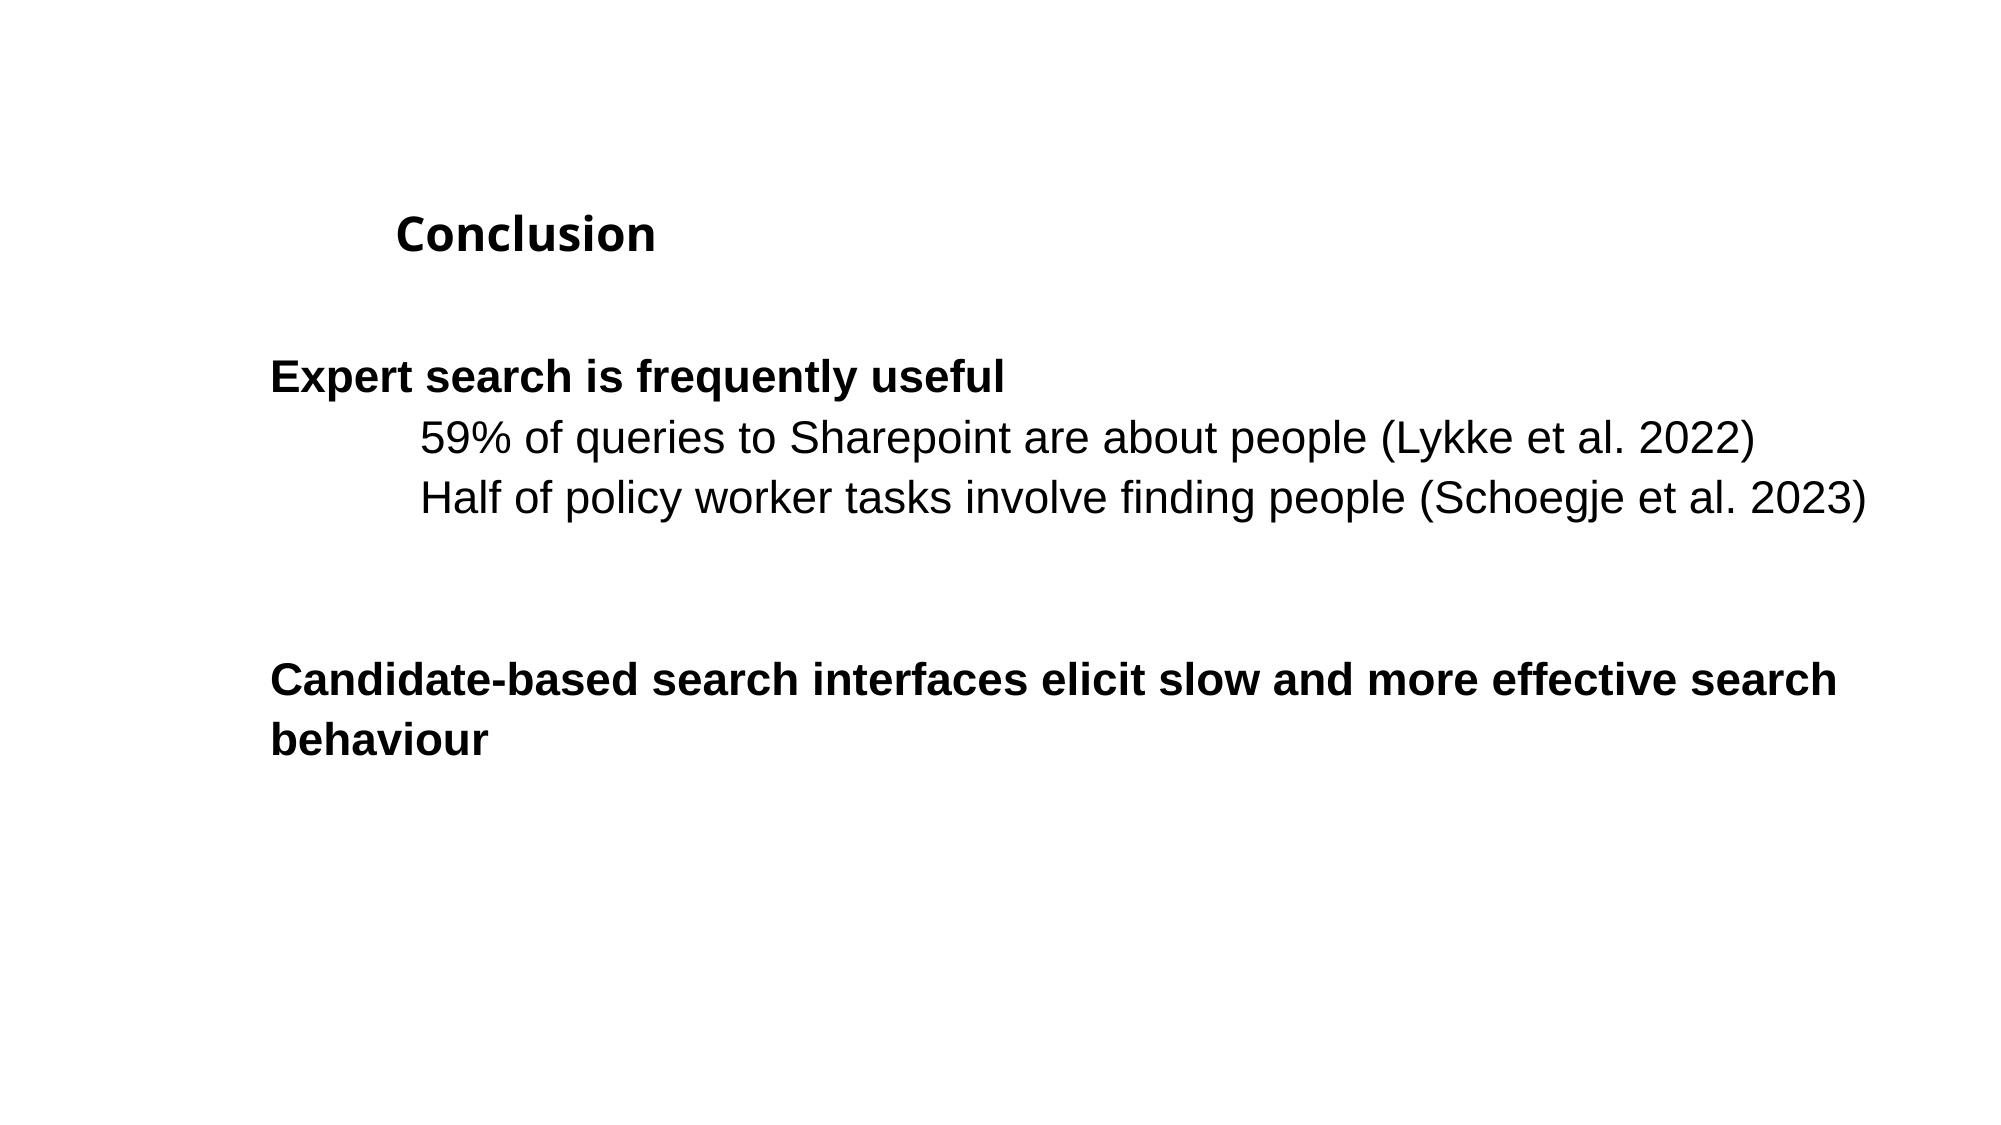

# Conclusion
Expert search is frequently useful
	59% of queries to Sharepoint are about people (Lykke et al. 2022)
	Half of policy worker tasks involve finding people (Schoegje et al. 2023)

Candidate-based search interfaces elicit slow and more effective search behaviour